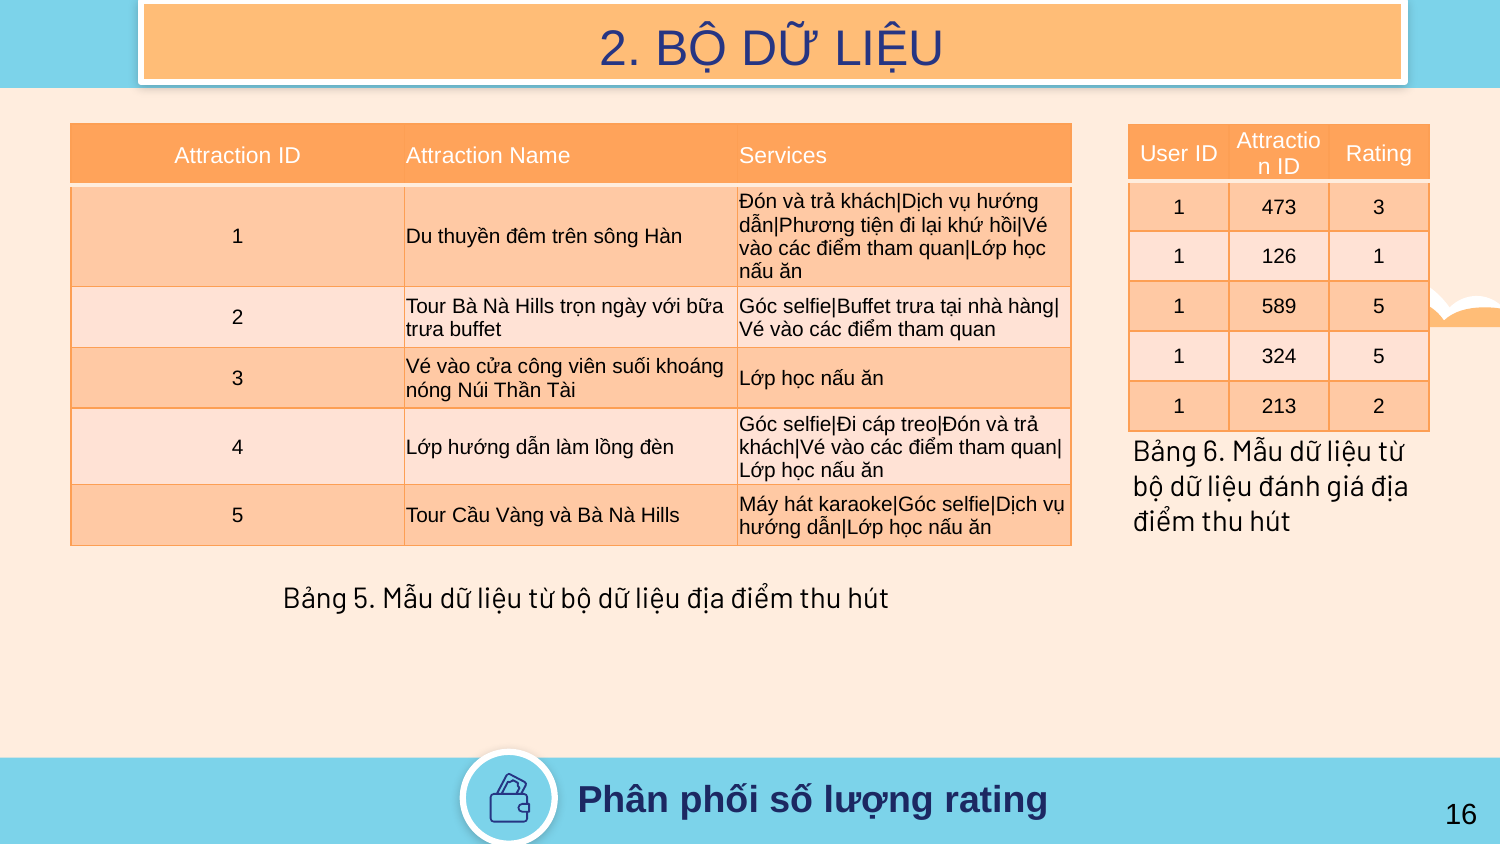

2. BỘ DỮ LIỆU
| Attraction ID | Attraction Name | Services |
| --- | --- | --- |
| 1 | Du thuyền đêm trên sông Hàn | Đón và trả khách|Dịch vụ hướng dẫn|Phương tiện đi lại khứ hồi|Vé vào các điểm tham quan|Lớp học nấu ăn |
| 2 | Tour Bà Nà Hills trọn ngày với bữa trưa buffet | Góc selfie|Buffet trưa tại nhà hàng|Vé vào các điểm tham quan |
| 3 | Vé vào cửa công viên suối khoáng nóng Núi Thần Tài | Lớp học nấu ăn |
| 4 | Lớp hướng dẫn làm lồng đèn | Góc selfie|Đi cáp treo|Đón và trả khách|Vé vào các điểm tham quan|Lớp học nấu ăn |
| 5 | Tour Cầu Vàng và Bà Nà Hills | Máy hát karaoke|Góc selfie|Dịch vụ hướng dẫn|Lớp học nấu ăn |
| User ID | Attraction ID | Rating |
| --- | --- | --- |
| 1 | 473 | 3 |
| 1 | 126 | 1 |
| 1 | 589 | 5 |
| 1 | 324 | 5 |
| 1 | 213 | 2 |
Bảng 6. Mẫu dữ liệu từ bộ dữ liệu đánh giá địa điểm thu hút
Bảng 5. Mẫu dữ liệu từ bộ dữ liệu địa điểm thu hút

Phân phối số lượng rating
16